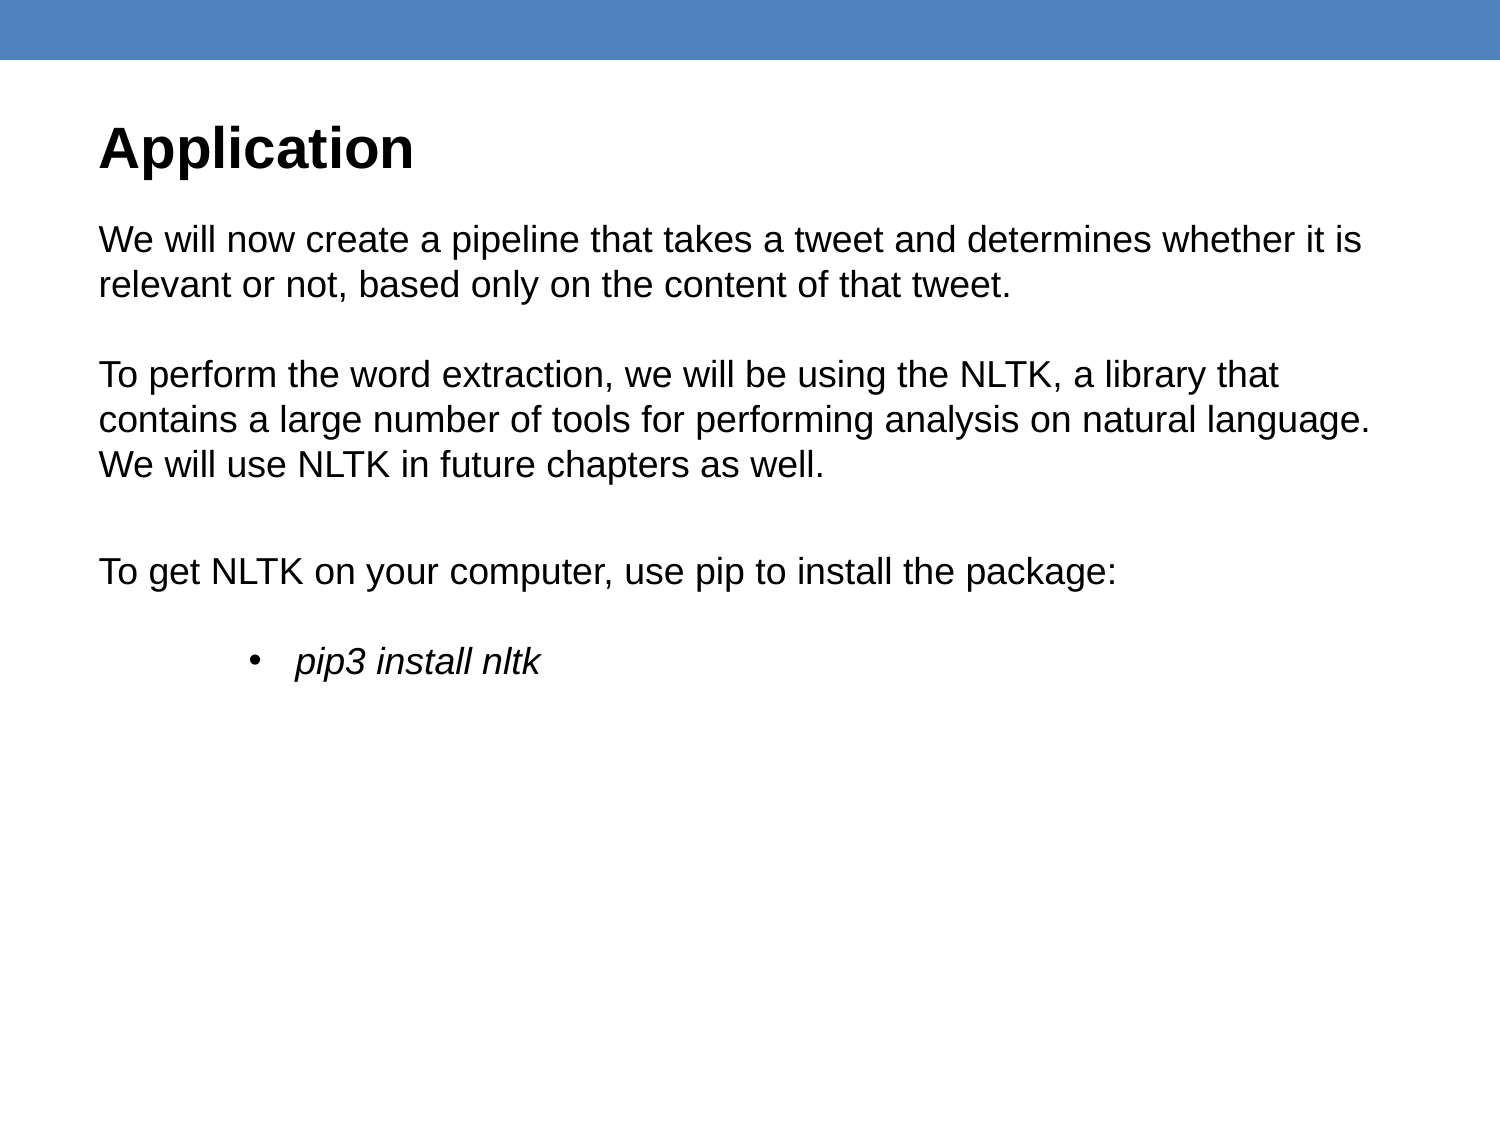

Application
We will now create a pipeline that takes a tweet and determines whether it is
relevant or not, based only on the content of that tweet.

To perform the word extraction, we will be using the NLTK, a library that
contains a large number of tools for performing analysis on natural language.
We will use NLTK in future chapters as well.
To get NLTK on your computer, use pip to install the package:

pip3 install nltk